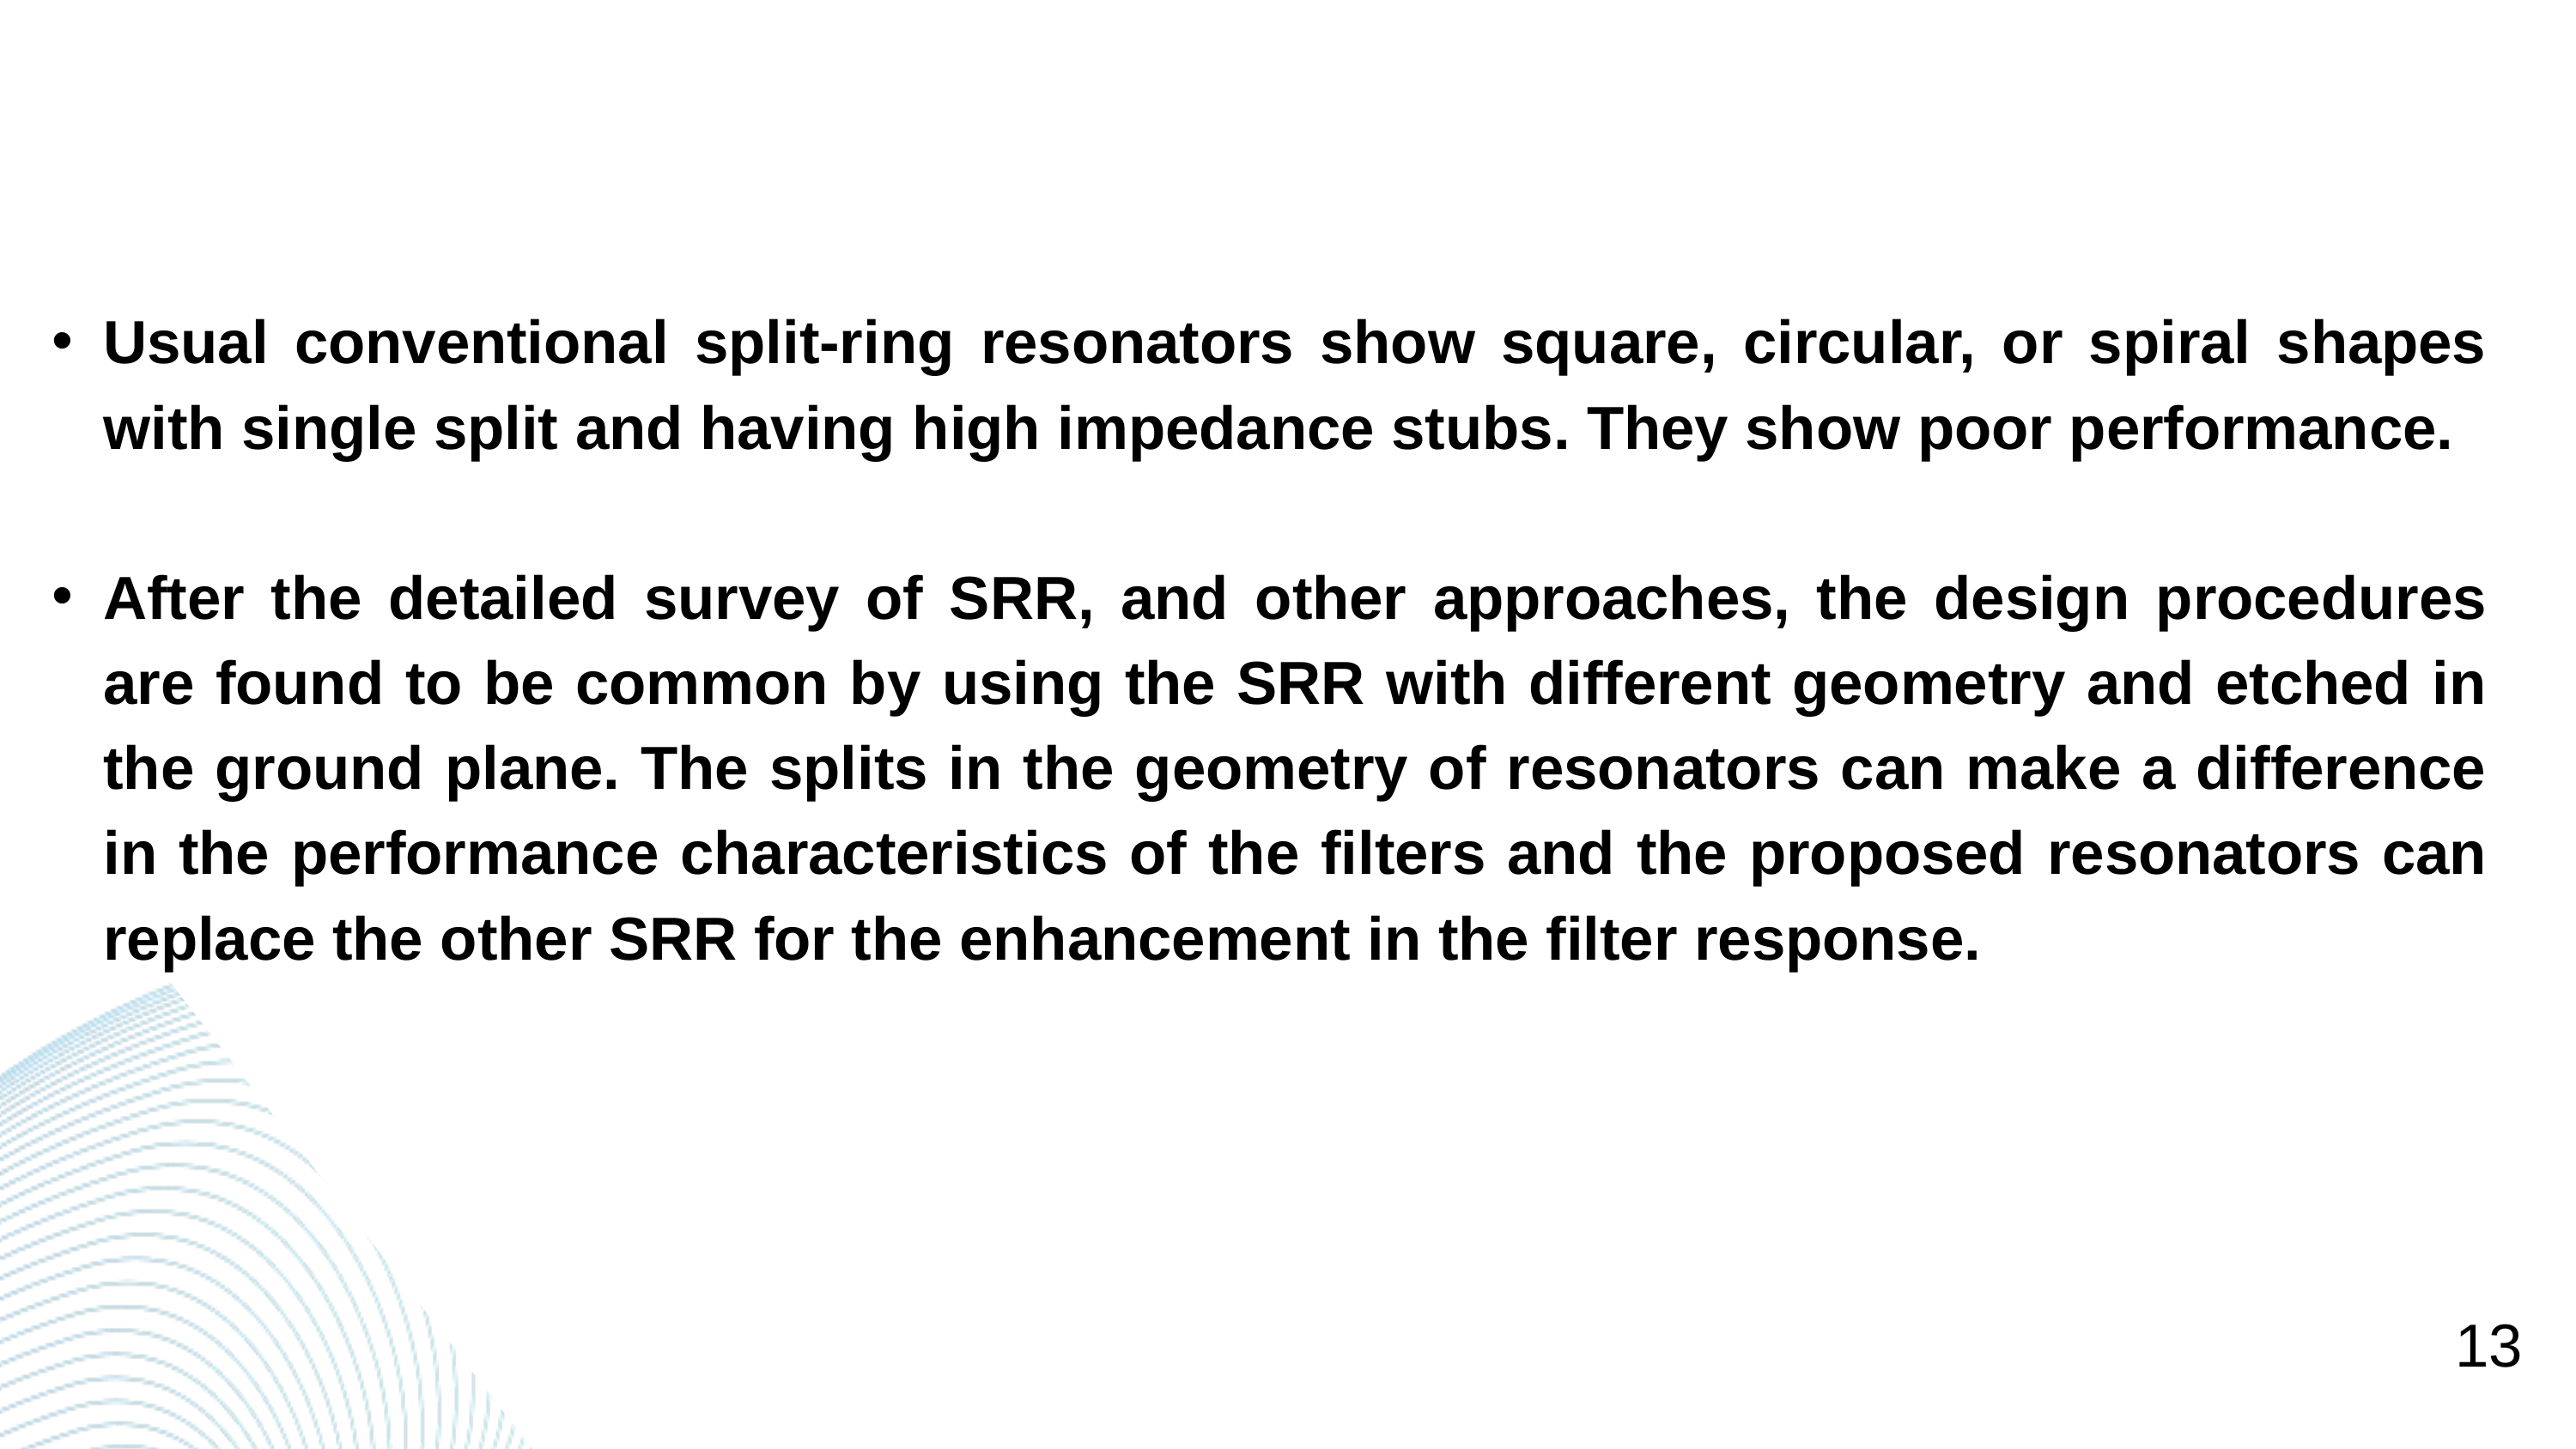

Usual conventional split-ring resonators show square, circular, or spiral shapes with single split and having high impedance stubs. They show poor performance.

After the detailed survey of SRR, and other approaches, the design procedures are found to be common by using the SRR with different geometry and etched in the ground plane. The splits in the geometry of resonators can make a difference in the performance characteristics of the filters and the proposed resonators can replace the other SRR for the enhancement in the filter response.

13